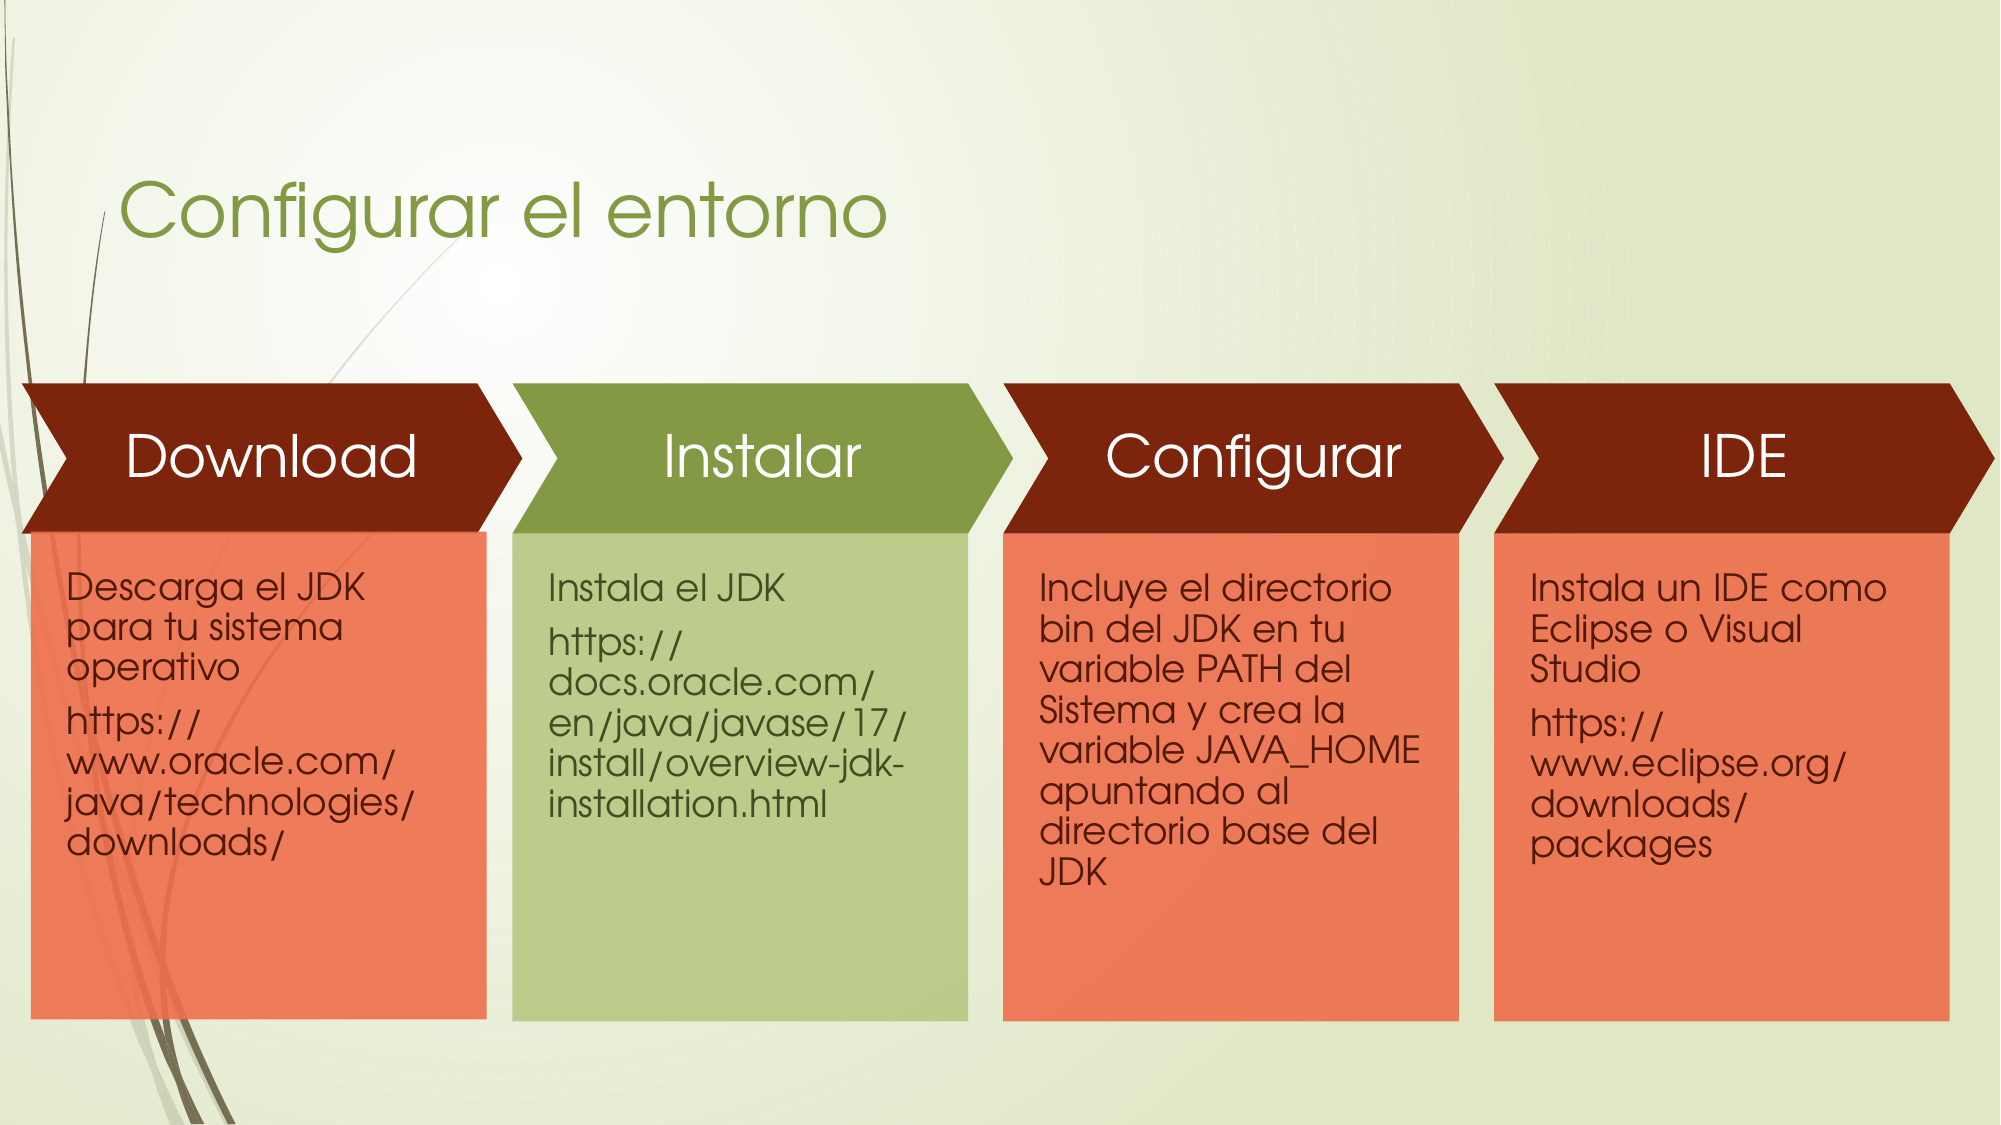

# Configurar el entorno
Download
Descarga el JDK para tu sistema operativo
https://www.oracle.com/java/technologies/downloads/
Instalar
Instala el JDK
https://docs.oracle.com/en/java/javase/17/install/overview-jdk-installation.html
Configurar
Incluye el directorio bin del JDK en tu variable PATH del Sistema y crea la variable JAVA_HOME apuntando al directorio base del JDK
IDE
Instala un IDE como Eclipse o Visual Studio
https://www.eclipse.org/downloads/packages